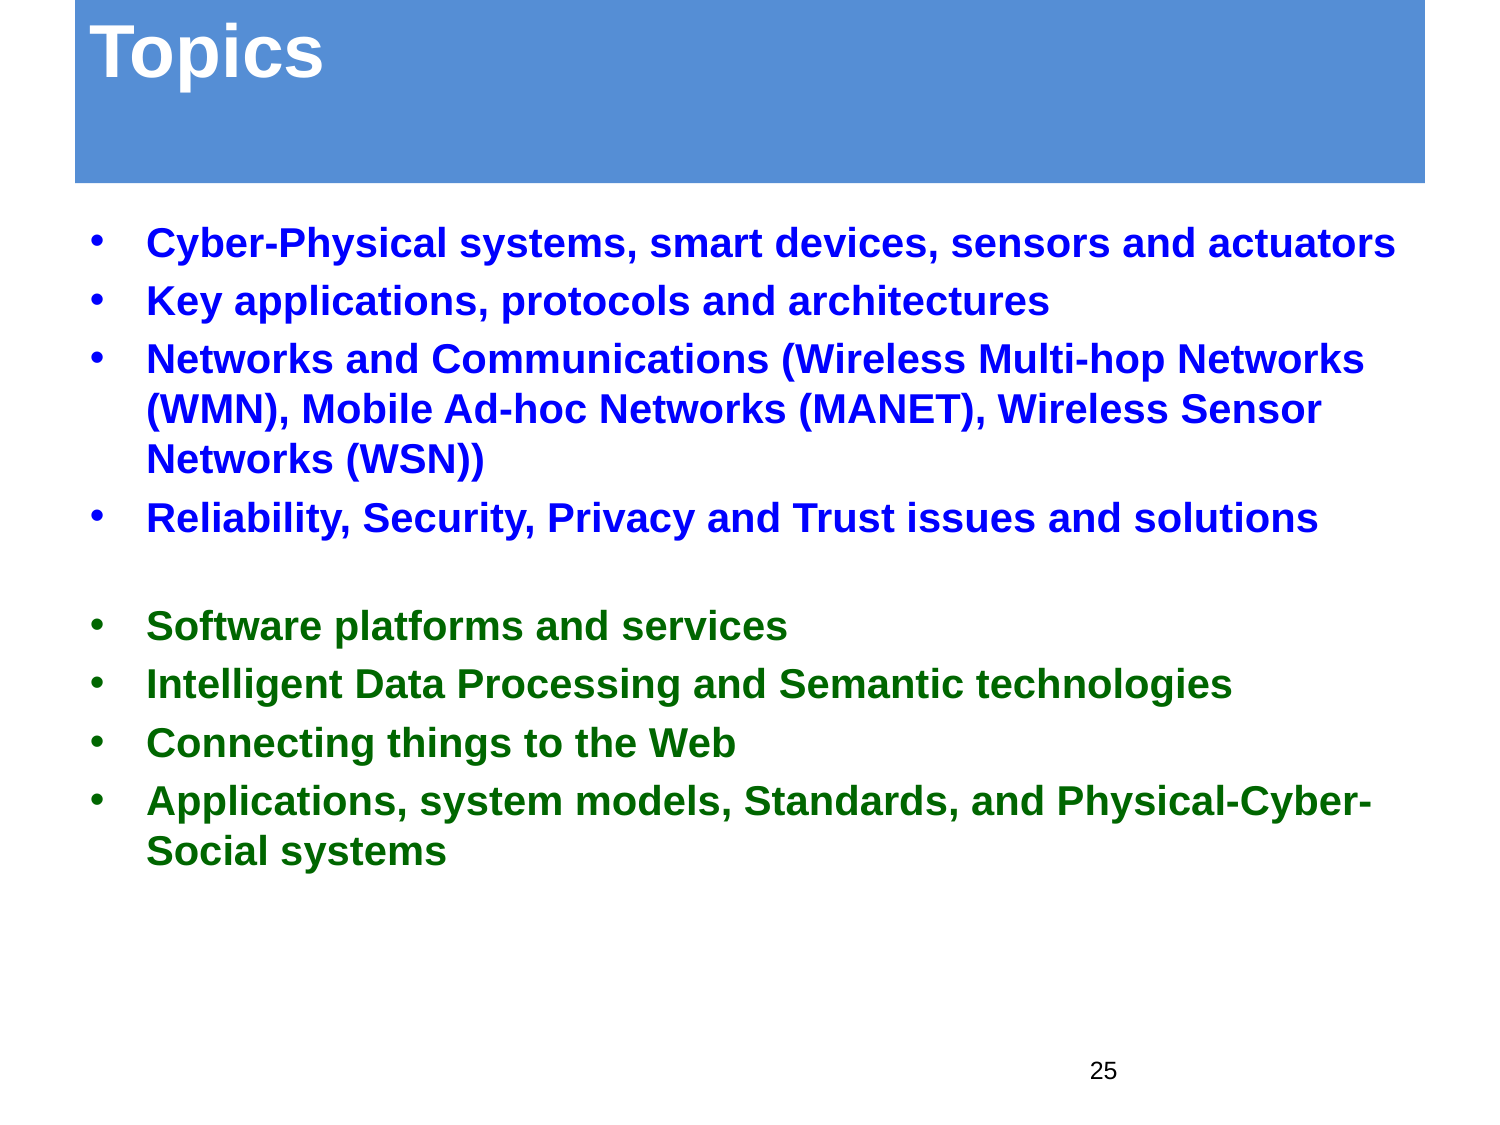

# Topics
Cyber-Physical systems, smart devices, sensors and actuators
Key applications, protocols and architectures
Networks and Communications (Wireless Multi-hop Networks (WMN), Mobile Ad-hoc Networks (MANET), Wireless Sensor Networks (WSN))
Reliability, Security, Privacy and Trust issues and solutions
Software platforms and services
Intelligent Data Processing and Semantic technologies
Connecting things to the Web
Applications, system models, Standards, and Physical-Cyber-Social systems
25